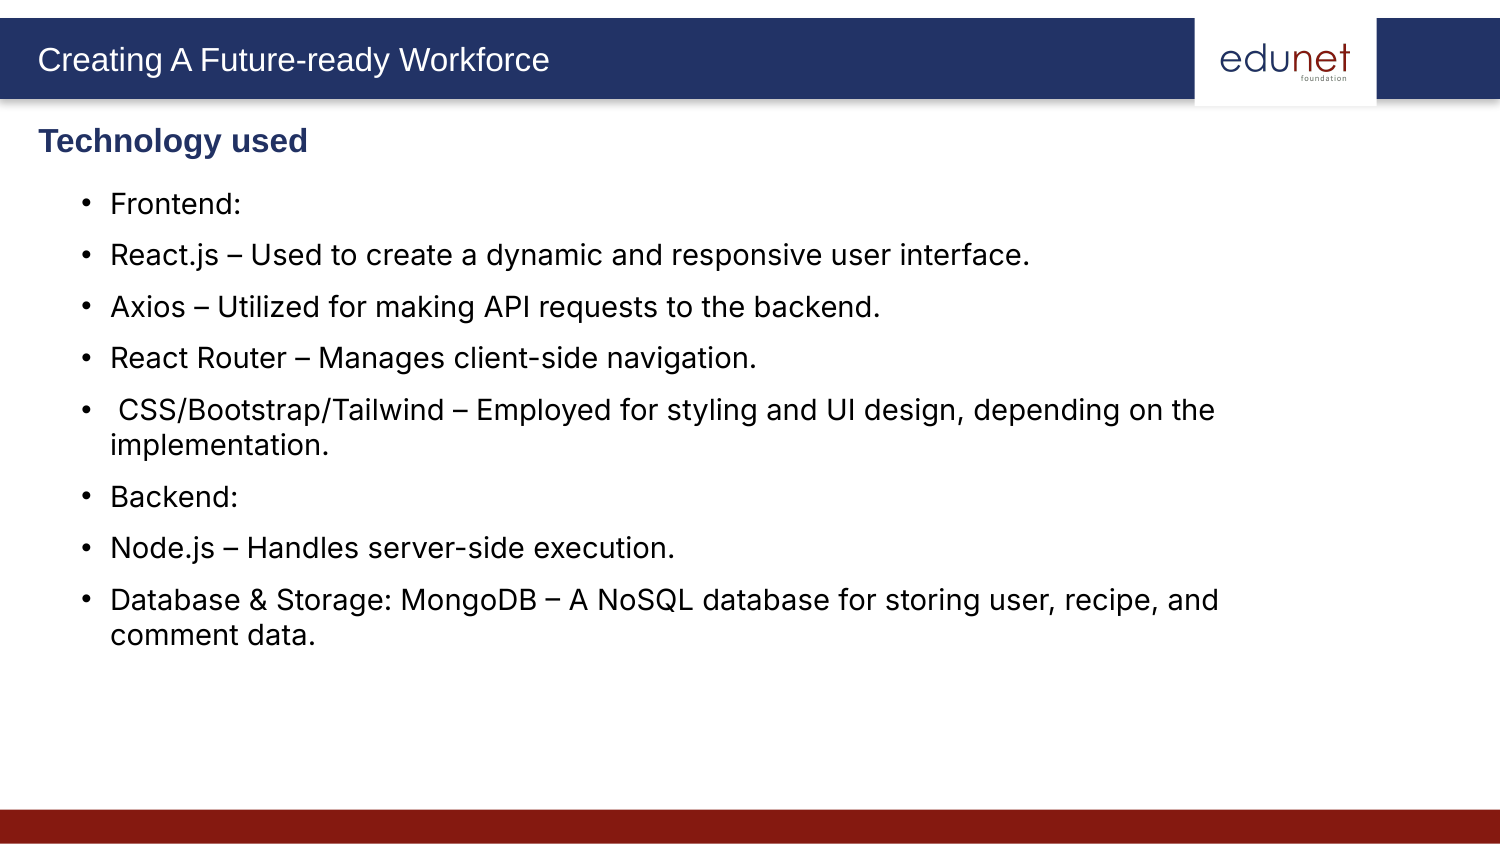

Technology used
Frontend:
React.js – Used to create a dynamic and responsive user interface.
Axios – Utilized for making API requests to the backend.
React Router – Manages client-side navigation.
 CSS/Bootstrap/Tailwind – Employed for styling and UI design, depending on the implementation.
Backend:
Node.js – Handles server-side execution.
Database & Storage: MongoDB – A NoSQL database for storing user, recipe, and comment data.